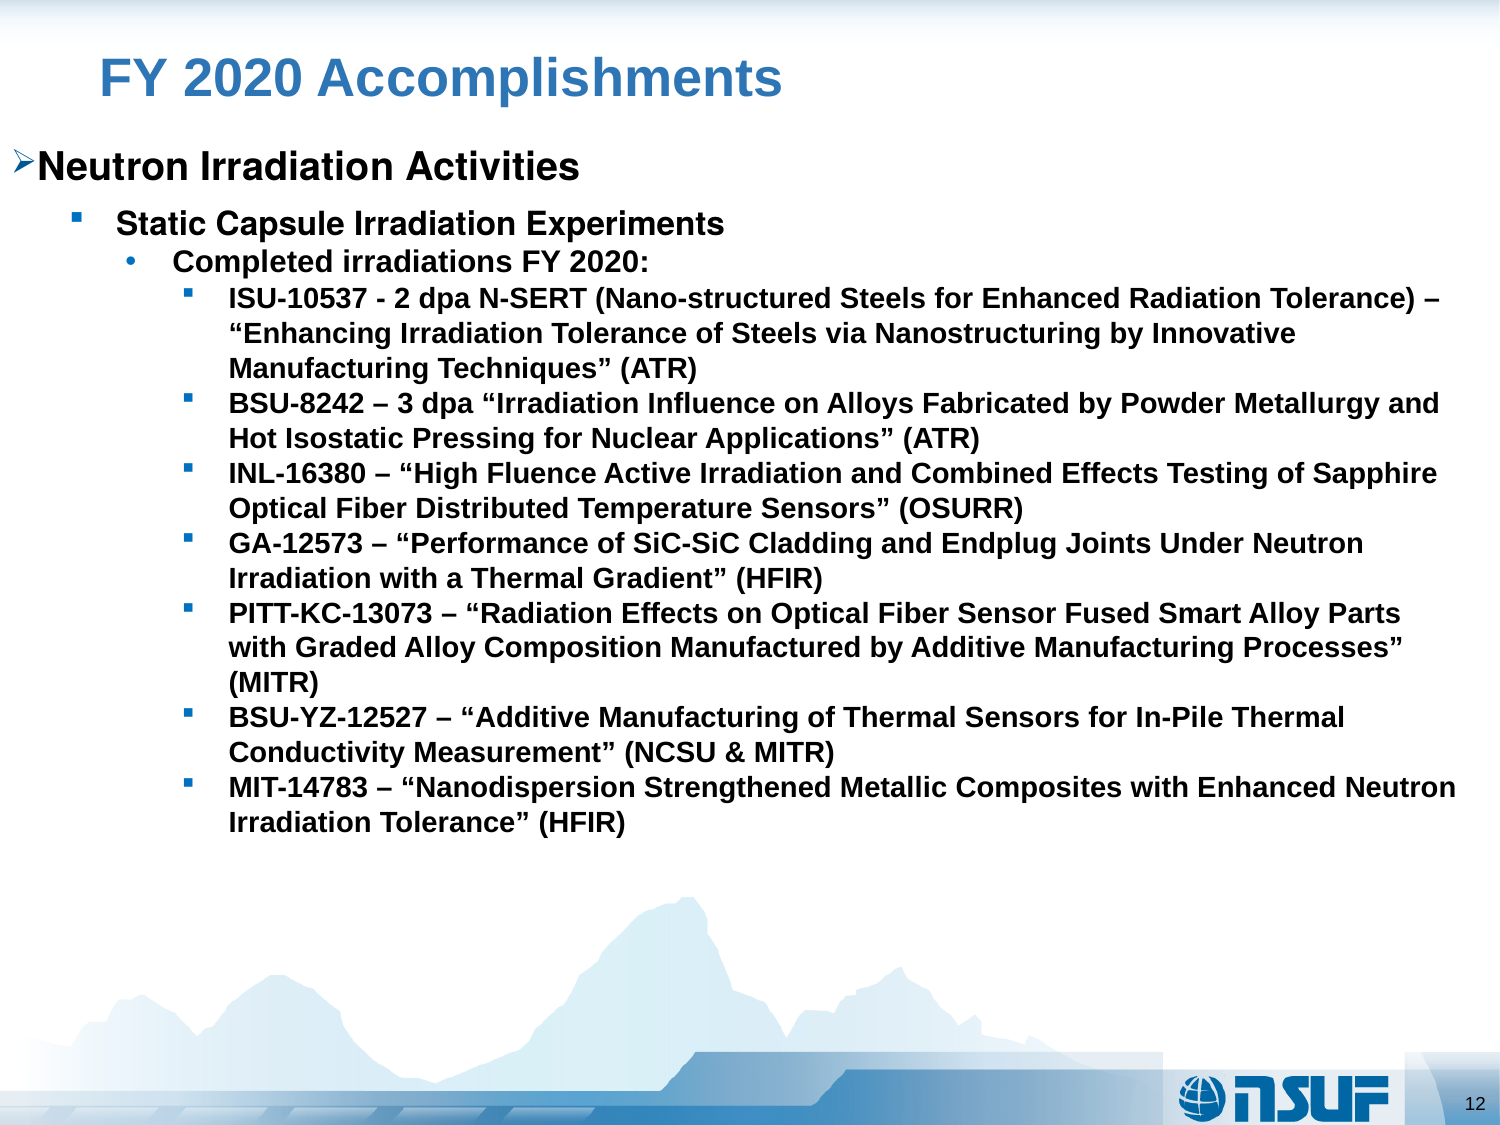

# FY 2020 Accomplishments
Neutron Irradiation Activities
Static Capsule Irradiation Experiments
Completed irradiations FY 2020:
ISU-10537 - 2 dpa N-SERT (Nano-structured Steels for Enhanced Radiation Tolerance) – “Enhancing Irradiation Tolerance of Steels via Nanostructuring by Innovative Manufacturing Techniques” (ATR)
BSU-8242 – 3 dpa “Irradiation Influence on Alloys Fabricated by Powder Metallurgy and Hot Isostatic Pressing for Nuclear Applications” (ATR)
INL-16380 – “High Fluence Active Irradiation and Combined Effects Testing of Sapphire Optical Fiber Distributed Temperature Sensors” (OSURR)
GA-12573 – “Performance of SiC-SiC Cladding and Endplug Joints Under Neutron Irradiation with a Thermal Gradient” (HFIR)
PITT-KC-13073 – “Radiation Effects on Optical Fiber Sensor Fused Smart Alloy Parts with Graded Alloy Composition Manufactured by Additive Manufacturing Processes” (MITR)
BSU-YZ-12527 – “Additive Manufacturing of Thermal Sensors for In-Pile Thermal Conductivity Measurement” (NCSU & MITR)
MIT-14783 – “Nanodispersion Strengthened Metallic Composites with Enhanced Neutron Irradiation Tolerance” (HFIR)

12